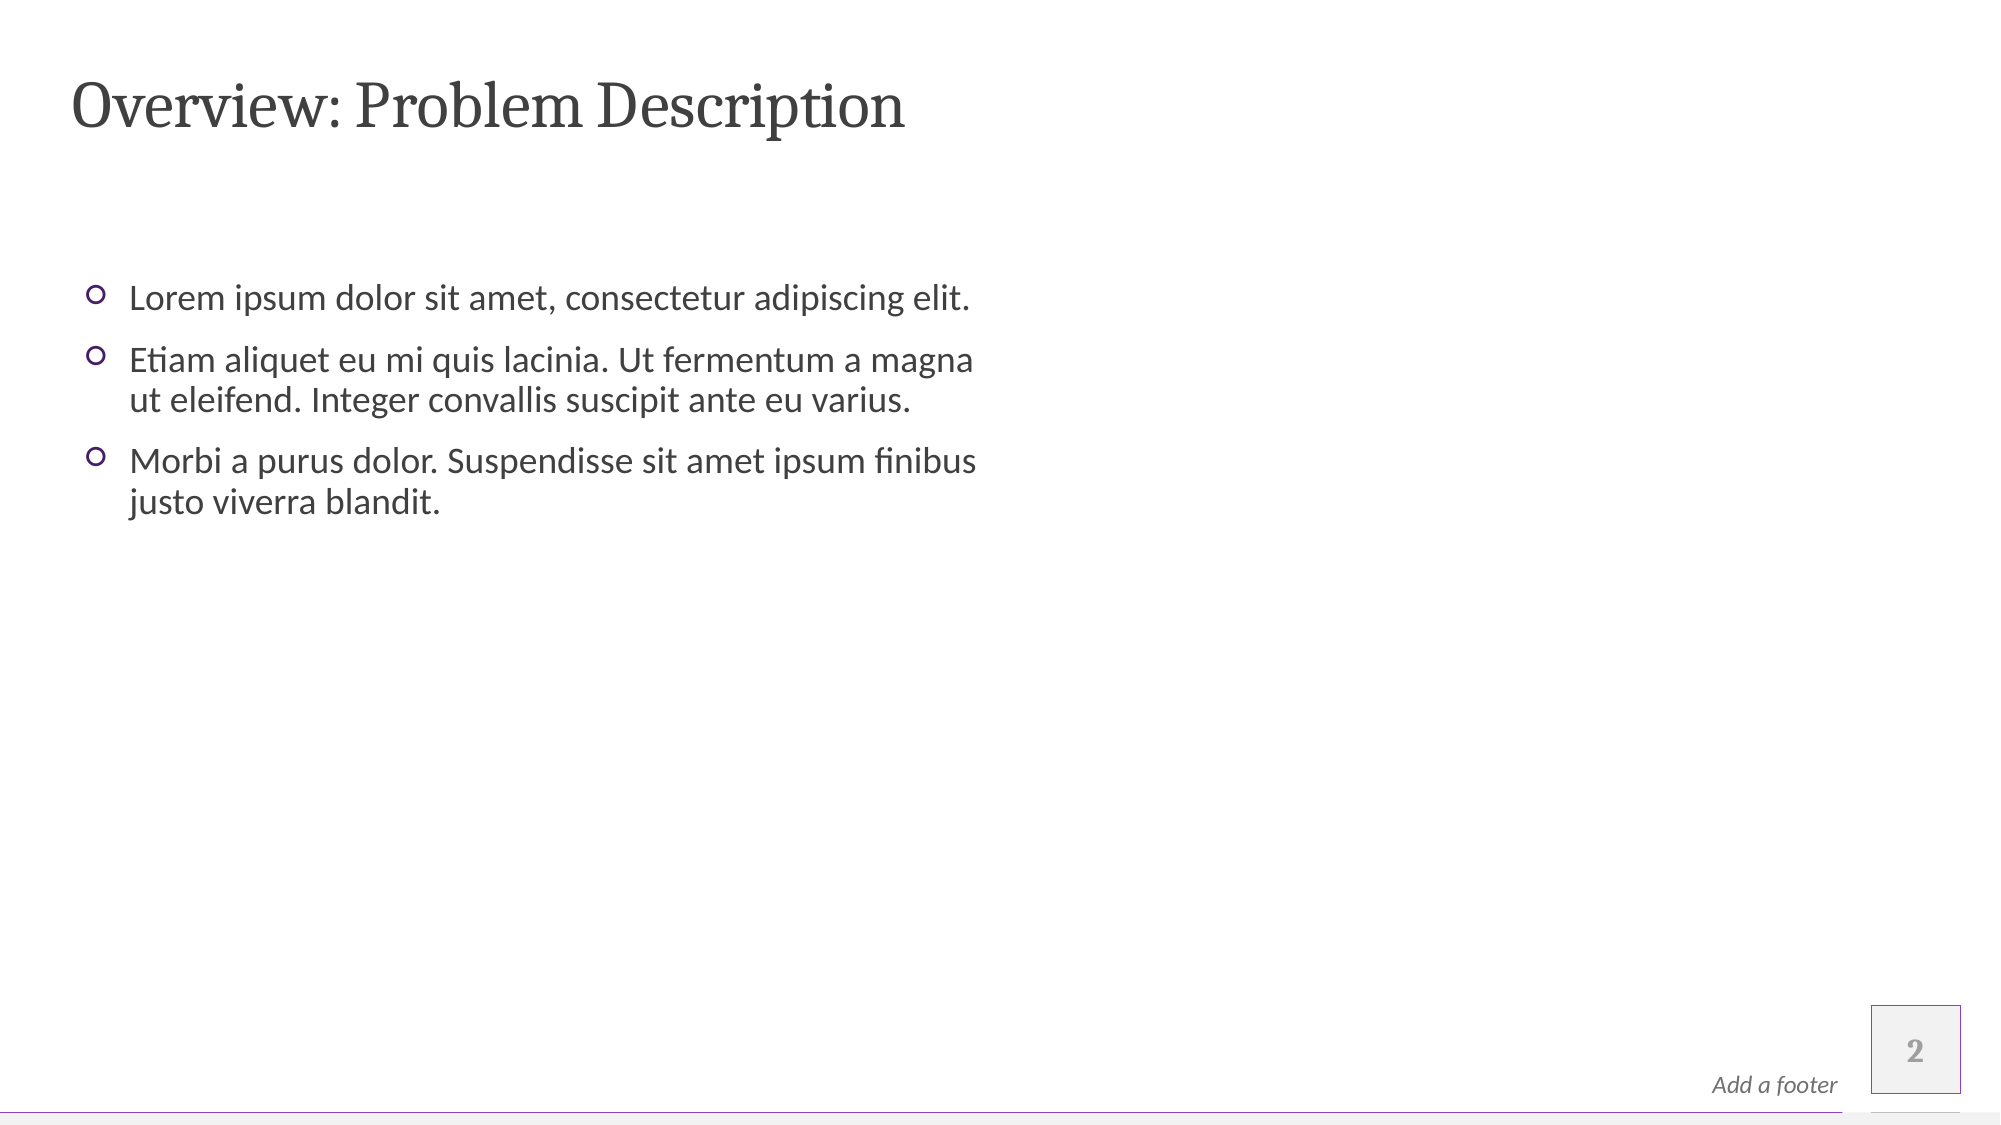

# Overview: Problem Description

Lorem ipsum dolor sit amet, consectetur adipiscing elit.
Etiam aliquet eu mi quis lacinia. Ut fermentum a magna ut eleifend. Integer convallis suscipit ante eu varius.
Morbi a purus dolor. Suspendisse sit amet ipsum finibus justo viverra blandit.
2
Add a footer